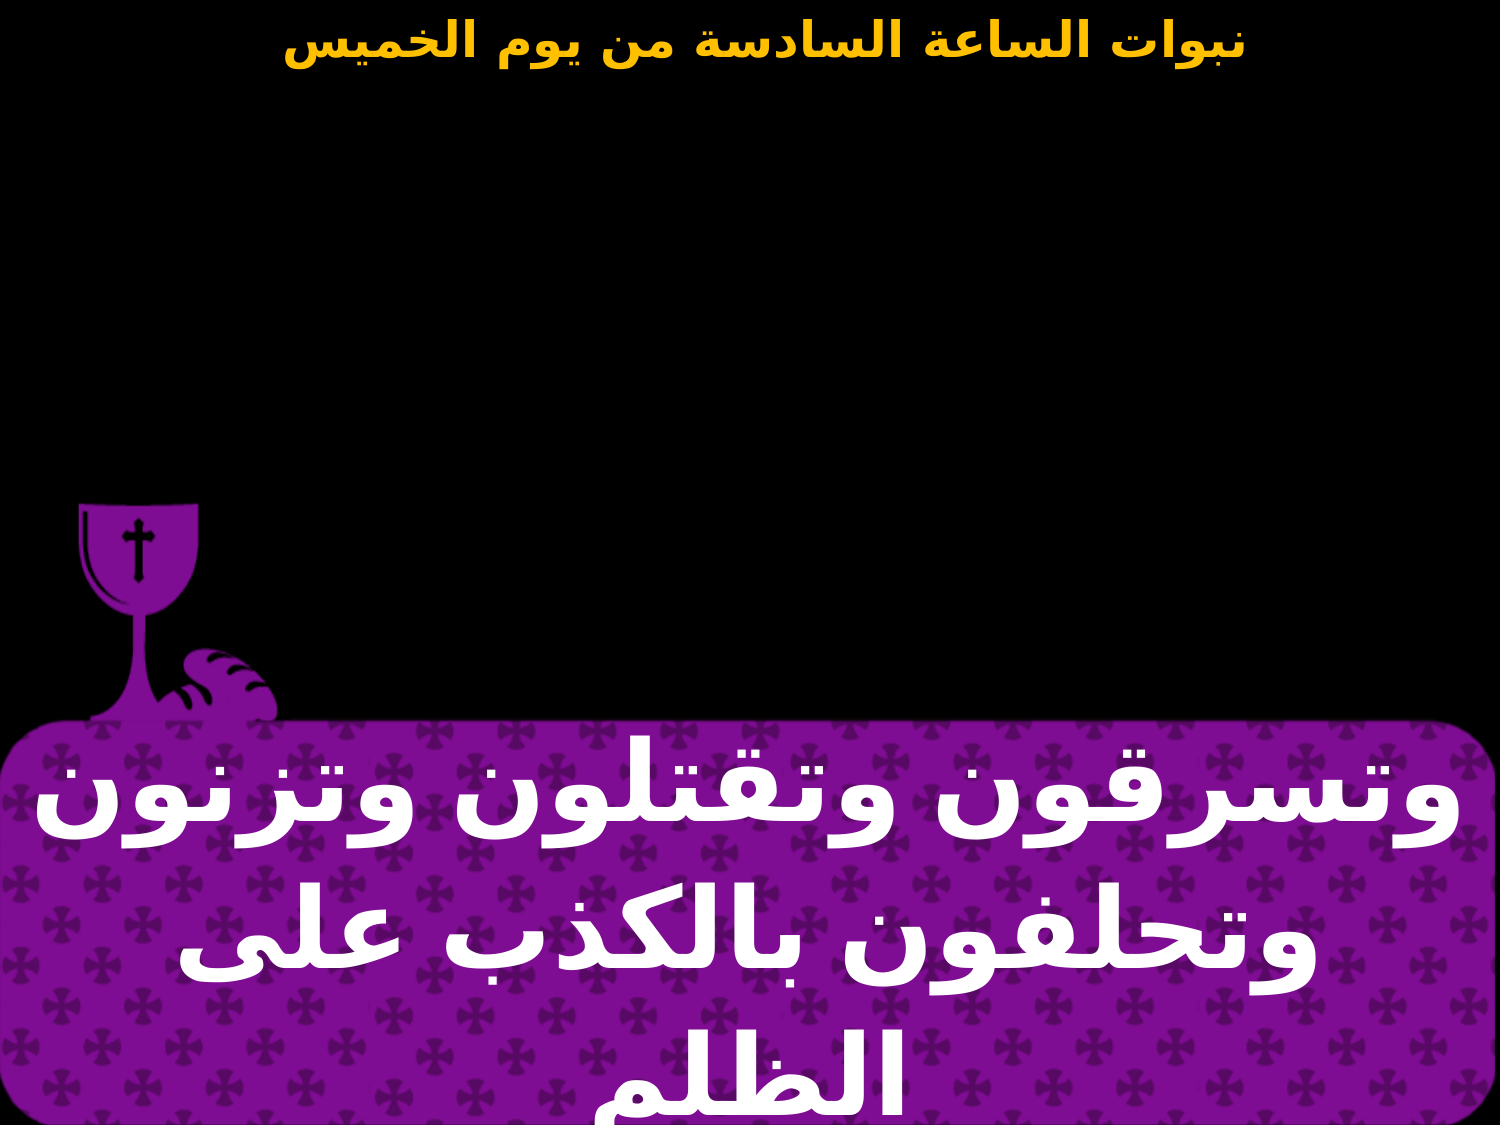

| وتسرقون وتقتلون وتزنون وتحلفون بالكذب على الظلم |
| --- |